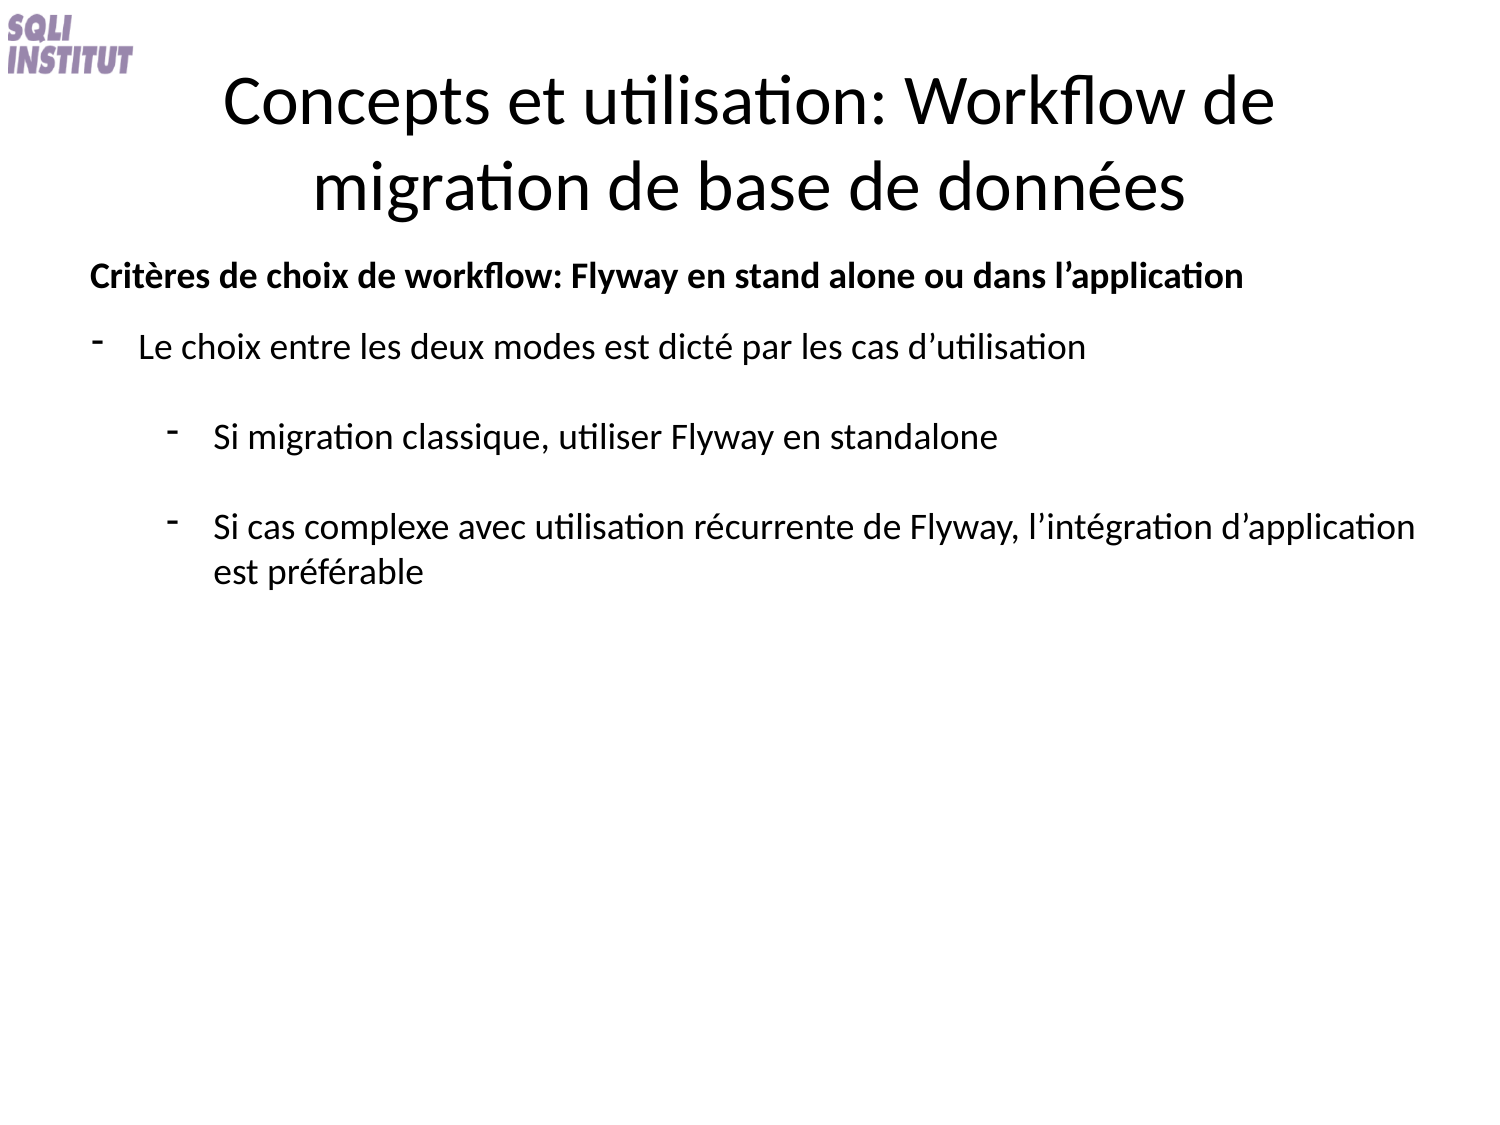

# Concepts et utilisation: Workflow de migration de base de données
Critères de choix de workflow: Flyway en stand alone ou dans l’application

Le choix entre les deux modes est dicté par les cas d’utilisation

Si migration classique, utiliser Flyway en standalone

Si cas complexe avec utilisation récurrente de Flyway, l’intégration d’application est préférable